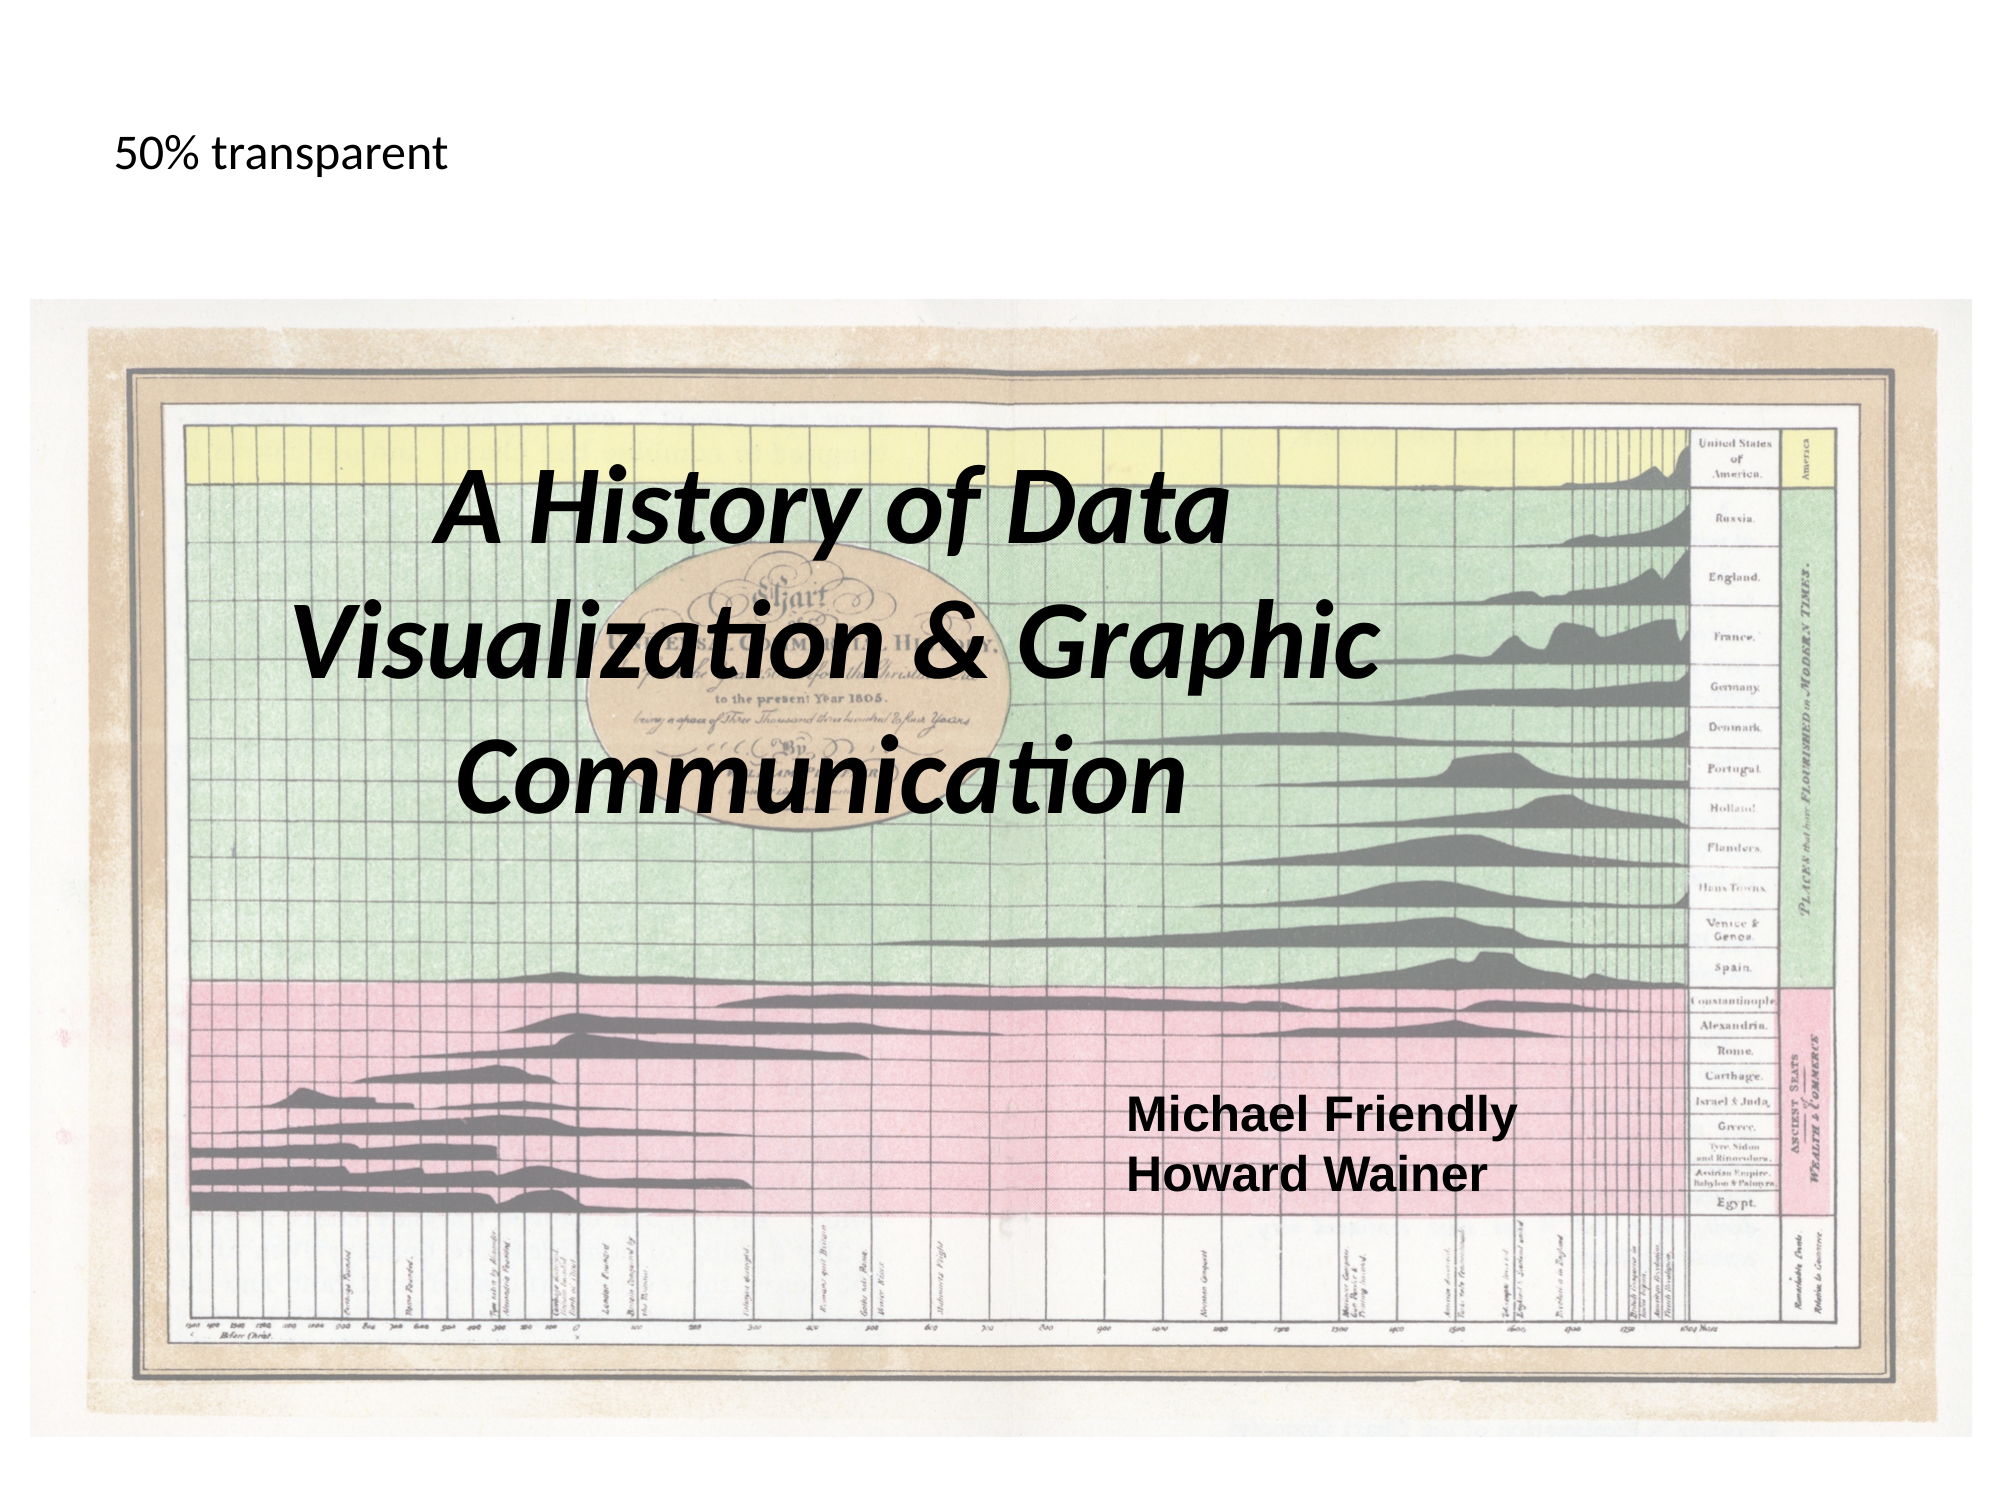

50% transparent

A History of Data Visualization & Graphic Communication
Michael Friendly
Howard Wainer